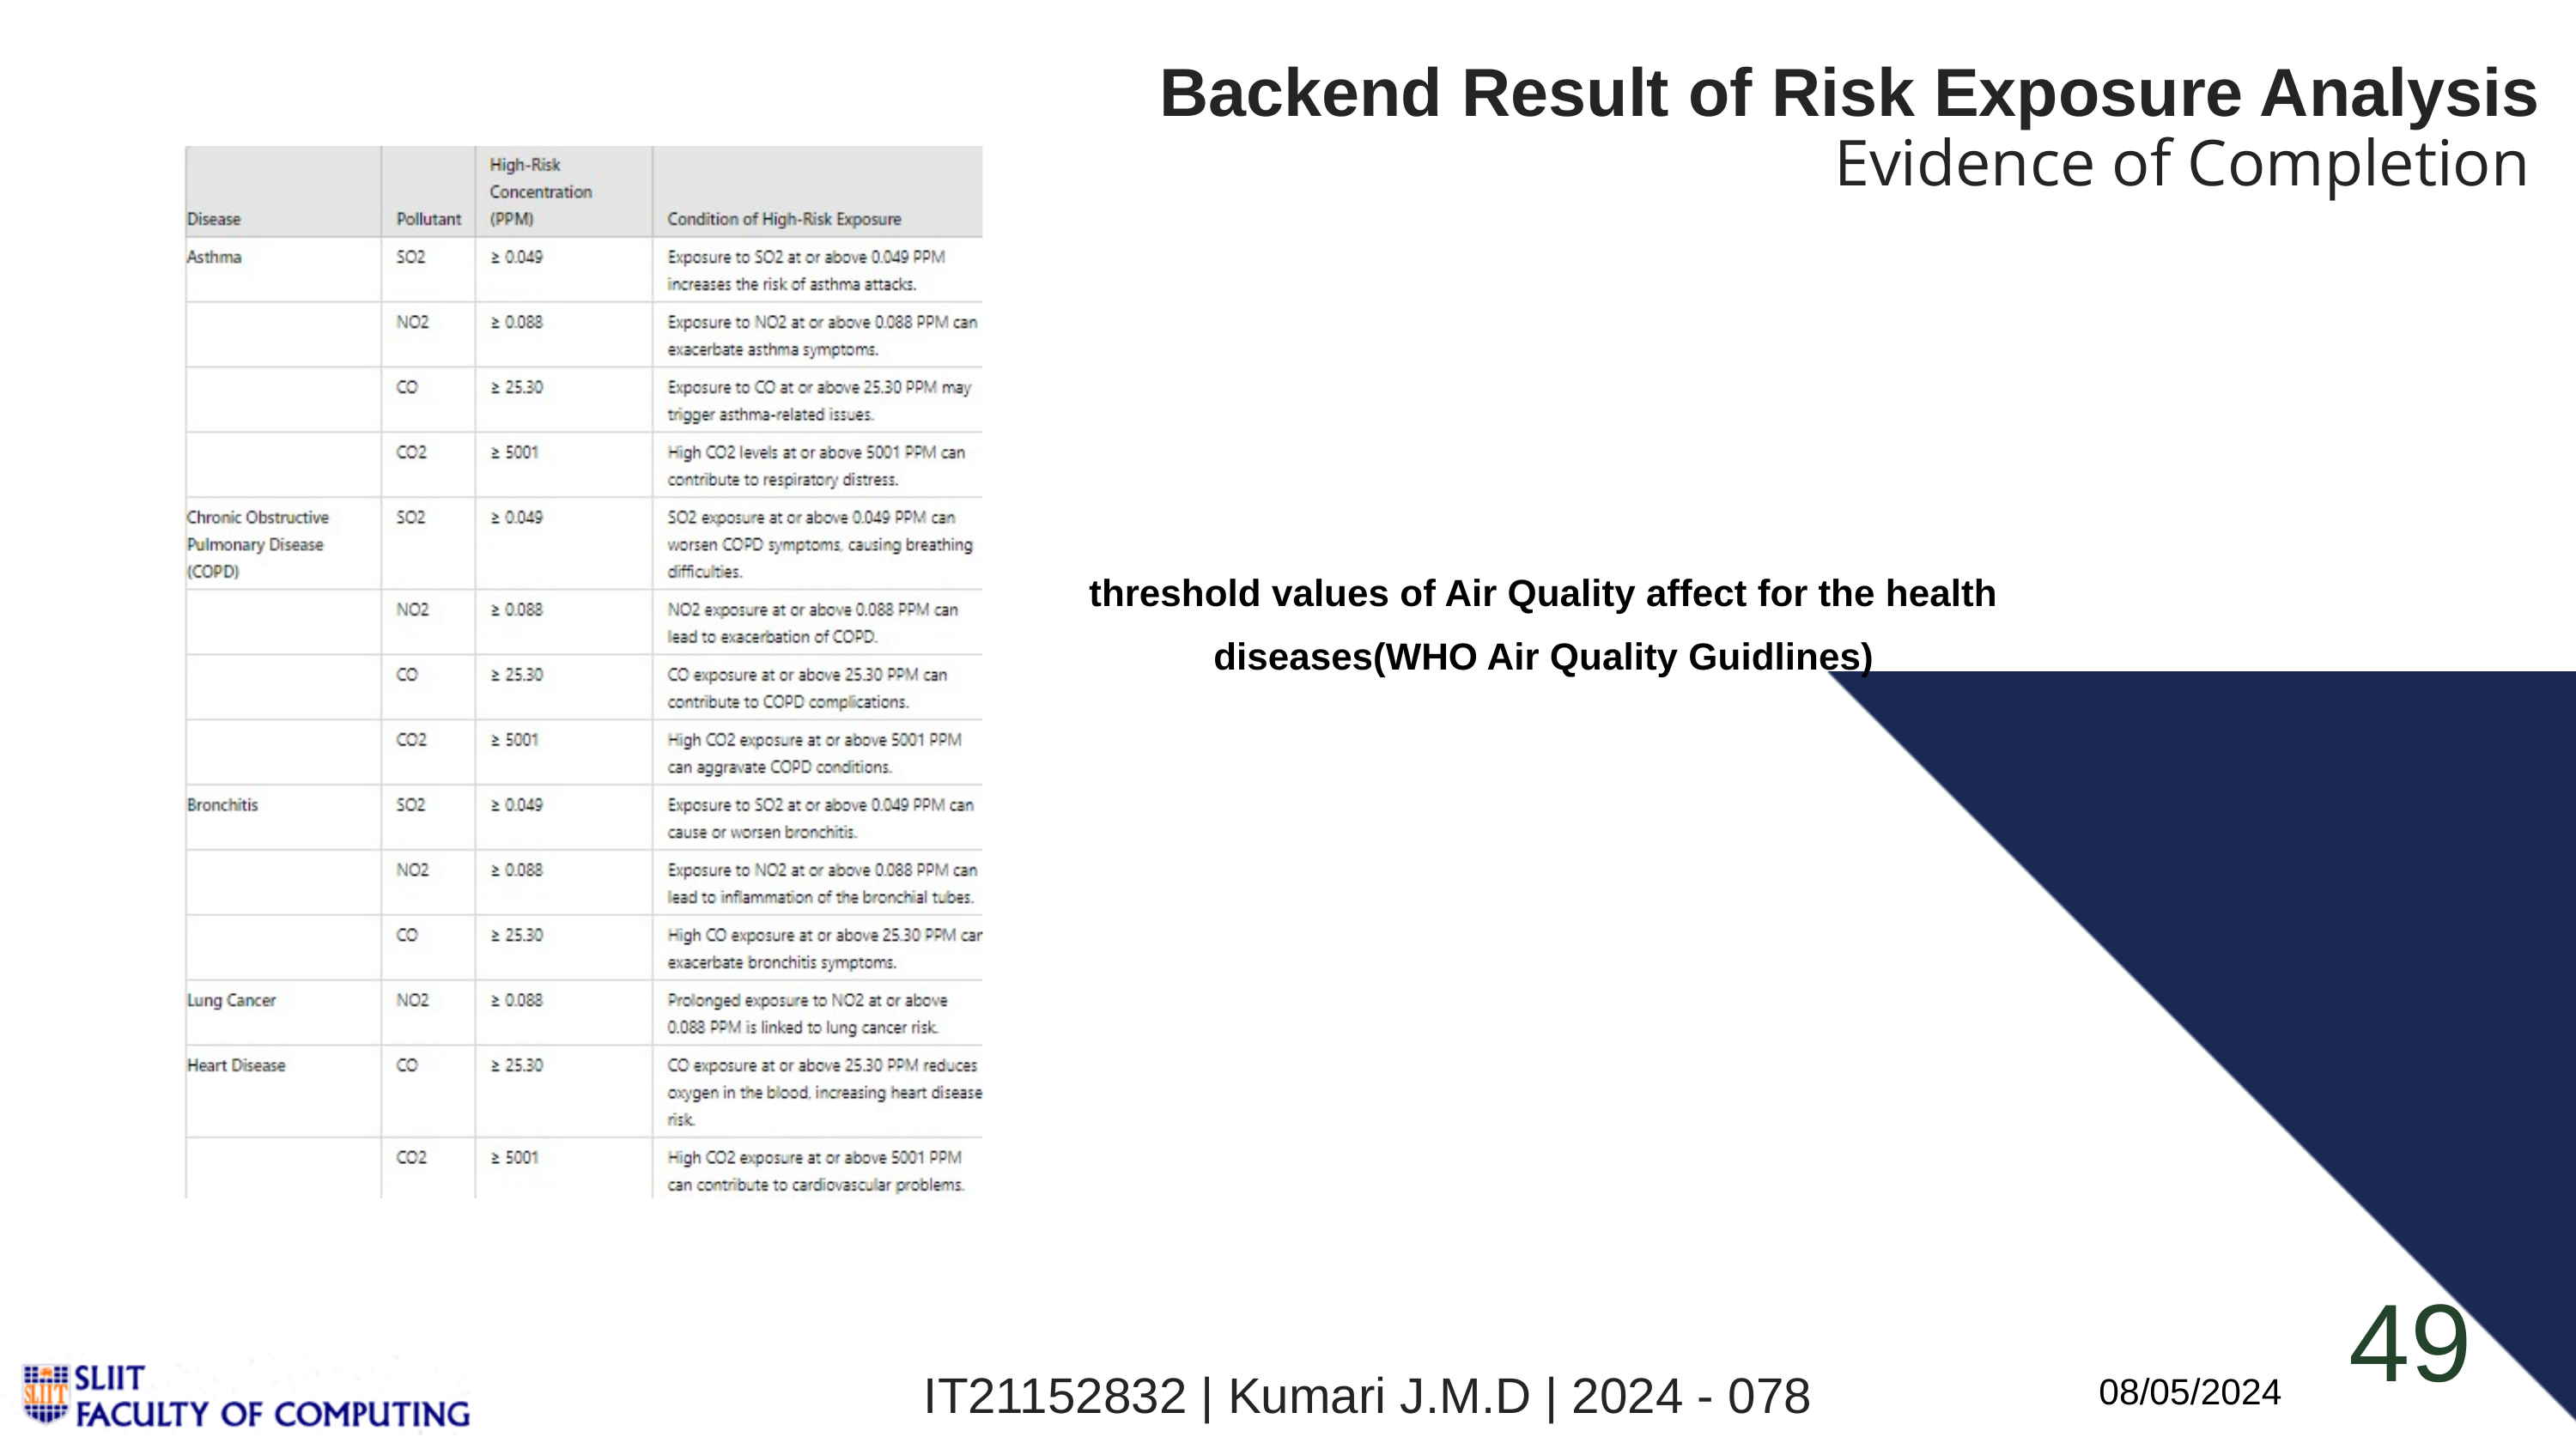

Backend Result of Risk Exposure Analysis
Evidence of Completion

threshold values of Air Quality affect for the health diseases(WHO Air Quality Guidlines)

49

IT21152832 | Kumari J.M.D | 2024 - 078
08/05/2024